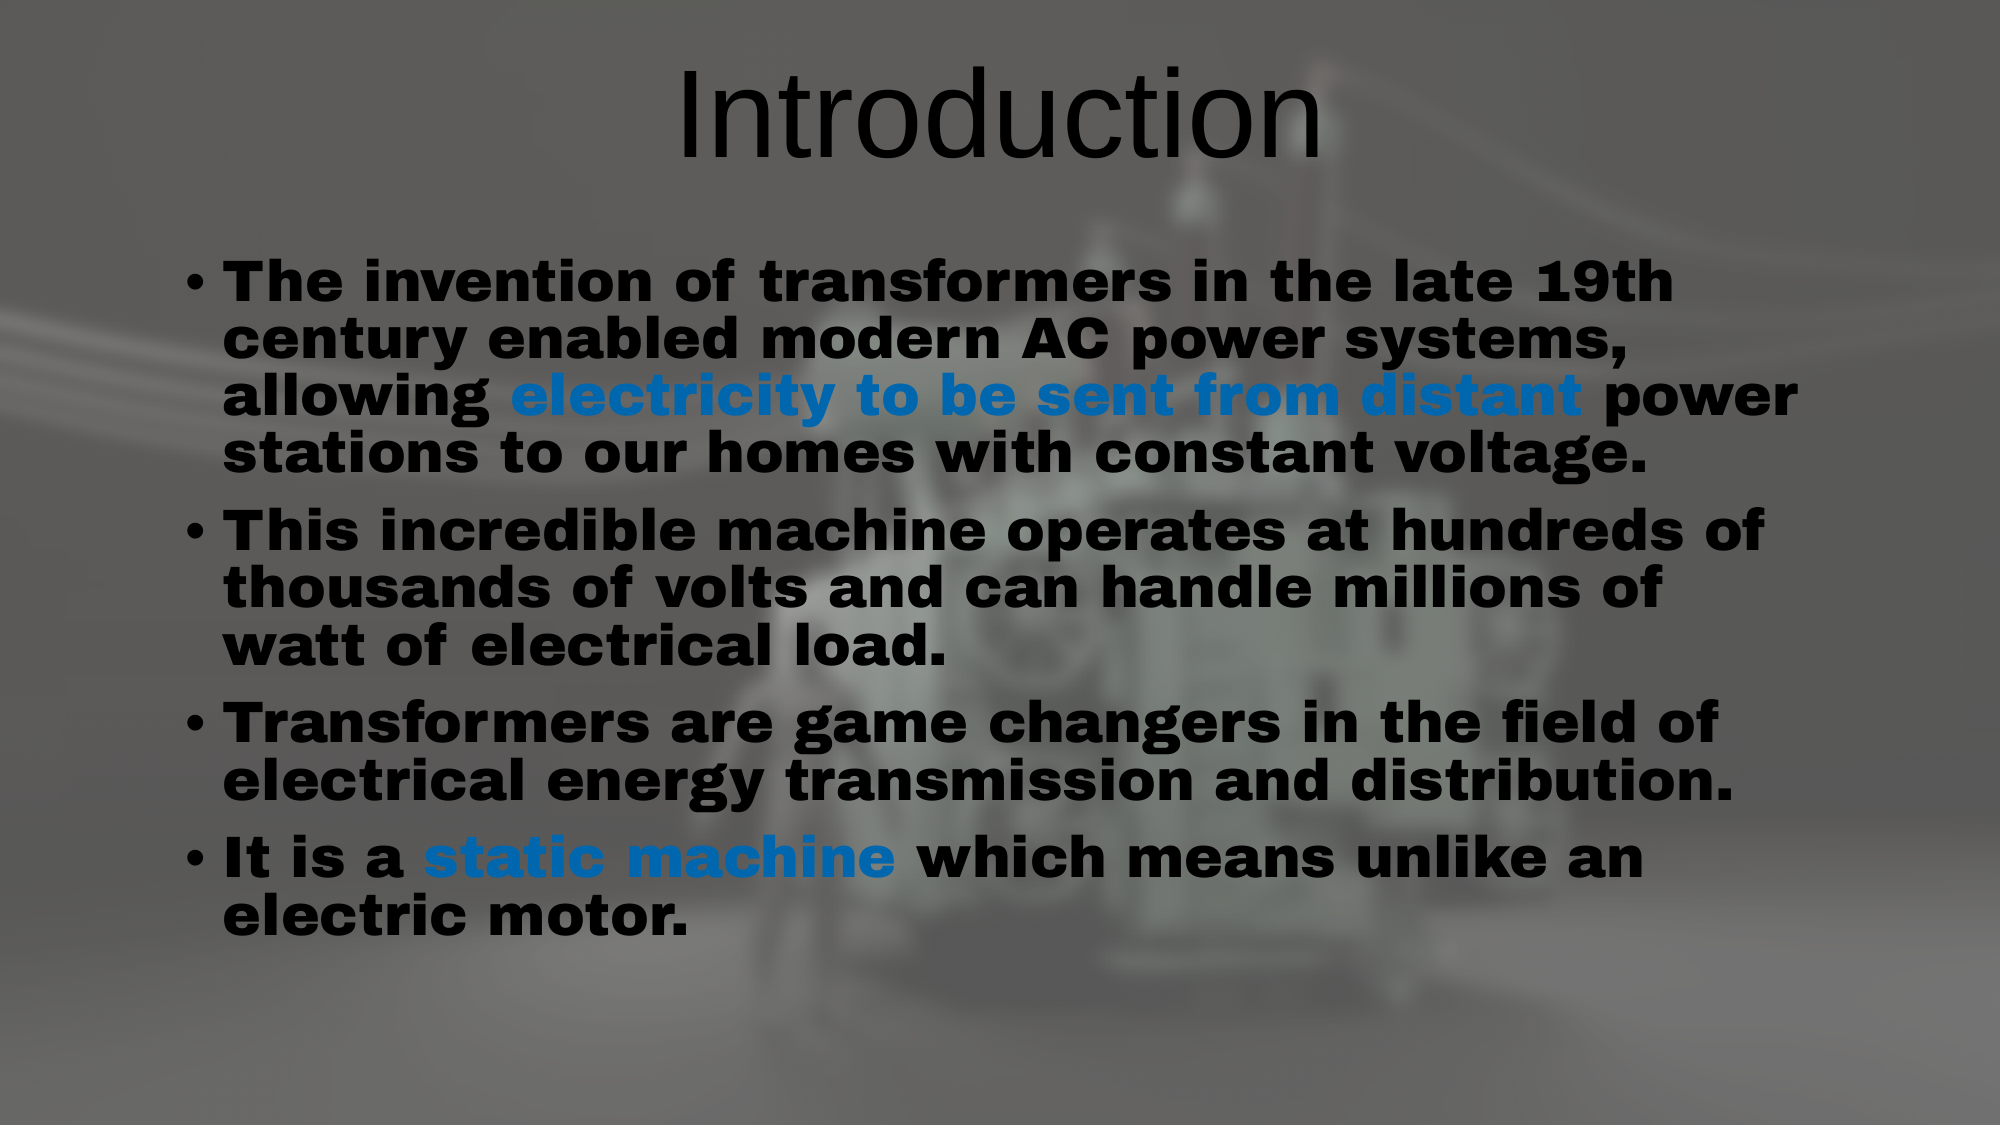

# Introduction
The invention of transformers in the late 19th century enabled modern AC power systems, allowing electricity to be sent from distant power stations to our homes with constant voltage.
This incredible machine operates at hundreds of thousands of volts and can handle millions of watt of electrical load.
Transformers are game changers in the field of electrical energy transmission and distribution.
It is a static machine which means unlike an electric motor.